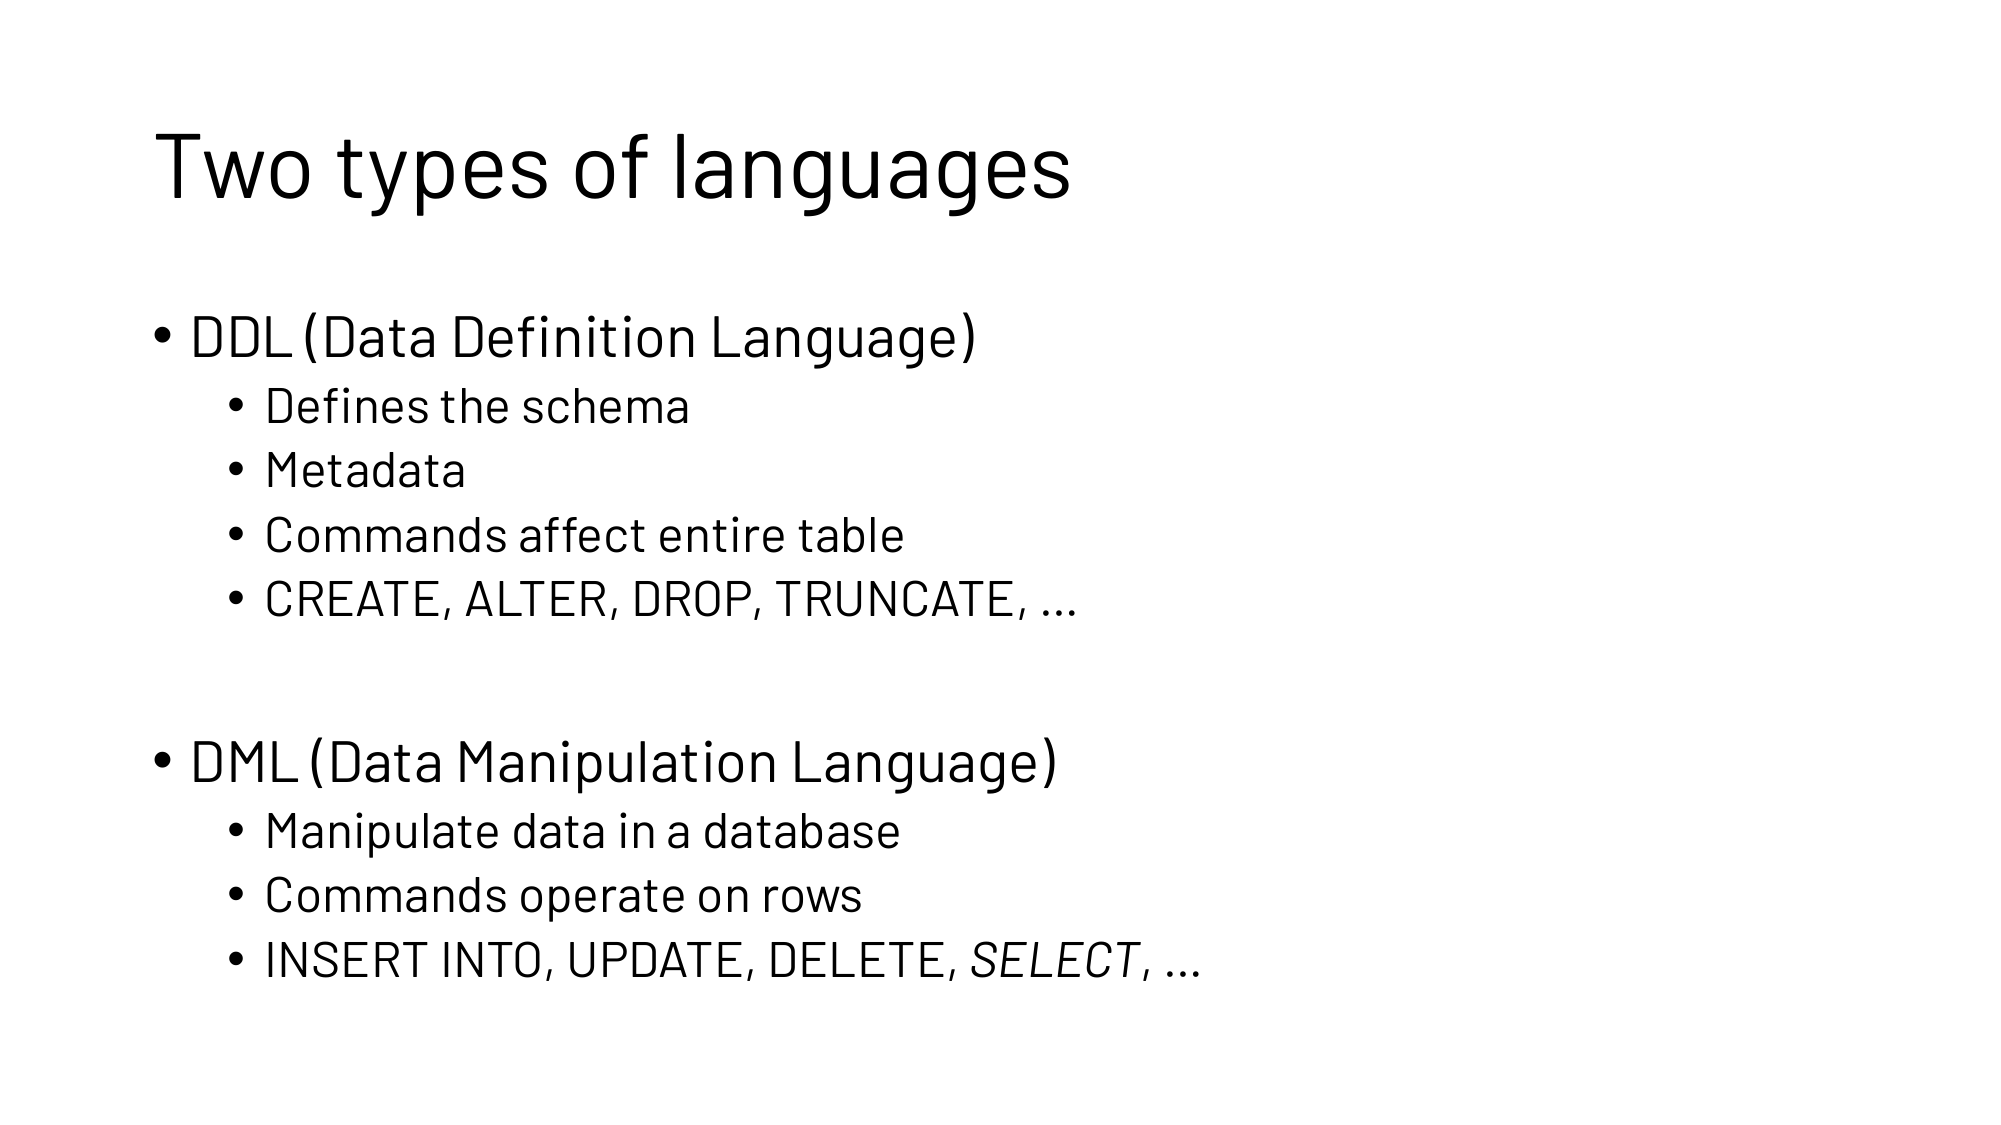

# Two types of languages
DDL (Data Definition Language)
Defines the schema
Metadata
Commands affect entire table
CREATE, ALTER, DROP, TRUNCATE, …

DML (Data Manipulation Language)
Manipulate data in a database
Commands operate on rows
INSERT INTO, UPDATE, DELETE, SELECT, …